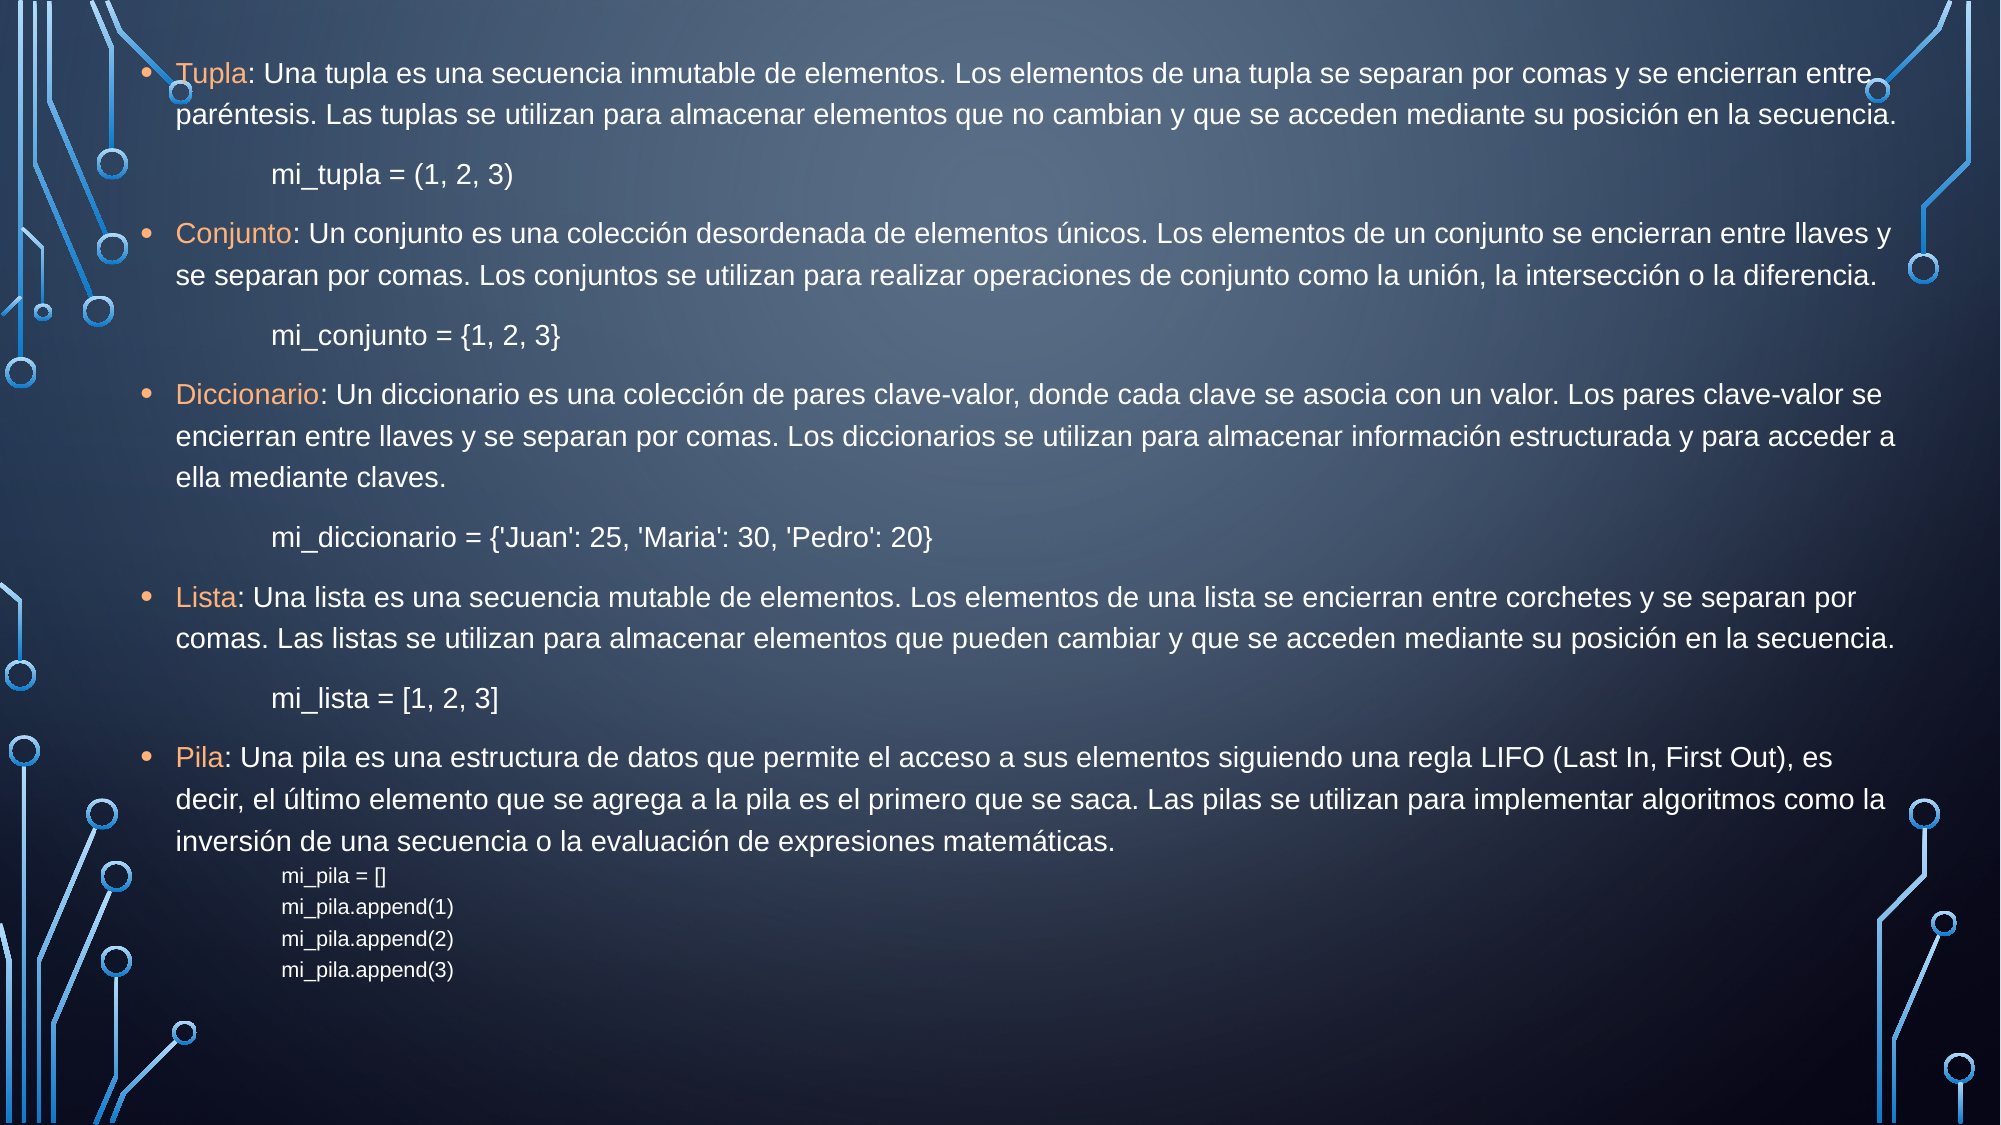

Tupla: Una tupla es una secuencia inmutable de elementos. Los elementos de una tupla se separan por comas y se encierran entre paréntesis. Las tuplas se utilizan para almacenar elementos que no cambian y que se acceden mediante su posición en la secuencia.
	mi_tupla = (1, 2, 3)
Conjunto: Un conjunto es una colección desordenada de elementos únicos. Los elementos de un conjunto se encierran entre llaves y se separan por comas. Los conjuntos se utilizan para realizar operaciones de conjunto como la unión, la intersección o la diferencia.
	mi_conjunto = {1, 2, 3}
Diccionario: Un diccionario es una colección de pares clave-valor, donde cada clave se asocia con un valor. Los pares clave-valor se encierran entre llaves y se separan por comas. Los diccionarios se utilizan para almacenar información estructurada y para acceder a ella mediante claves.
	mi_diccionario = {'Juan': 25, 'Maria': 30, 'Pedro': 20}
Lista: Una lista es una secuencia mutable de elementos. Los elementos de una lista se encierran entre corchetes y se separan por comas. Las listas se utilizan para almacenar elementos que pueden cambiar y que se acceden mediante su posición en la secuencia.
	mi_lista = [1, 2, 3]
Pila: Una pila es una estructura de datos que permite el acceso a sus elementos siguiendo una regla LIFO (Last In, First Out), es decir, el último elemento que se agrega a la pila es el primero que se saca. Las pilas se utilizan para implementar algoritmos como la inversión de una secuencia o la evaluación de expresiones matemáticas.
mi_pila = []
mi_pila.append(1)
mi_pila.append(2)
mi_pila.append(3)